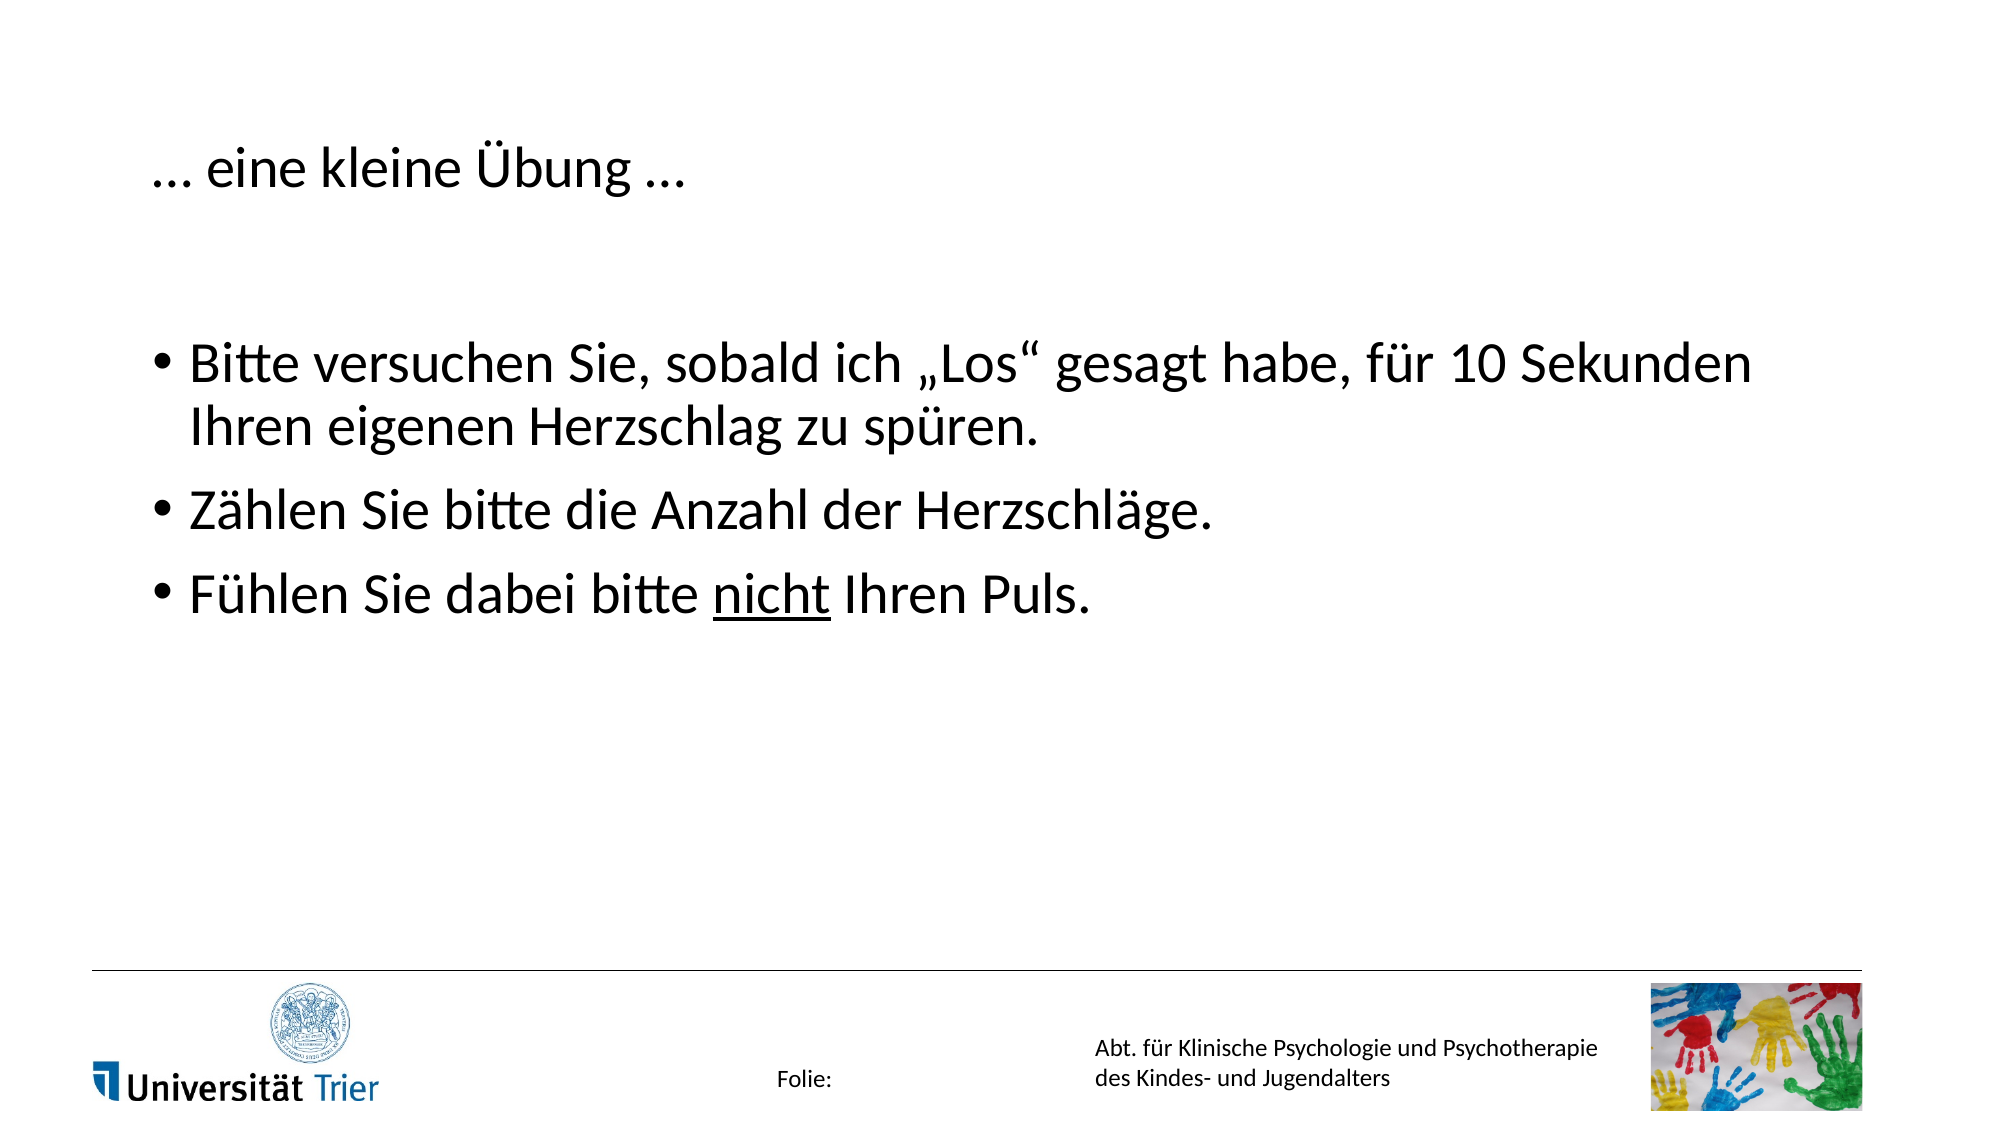

# … eine kleine Übung …
Bitte versuchen Sie, sobald ich „Los“ gesagt habe, für 10 Sekunden Ihren eigenen Herzschlag zu spüren.
Zählen Sie bitte die Anzahl der Herzschläge.
Fühlen Sie dabei bitte nicht Ihren Puls.